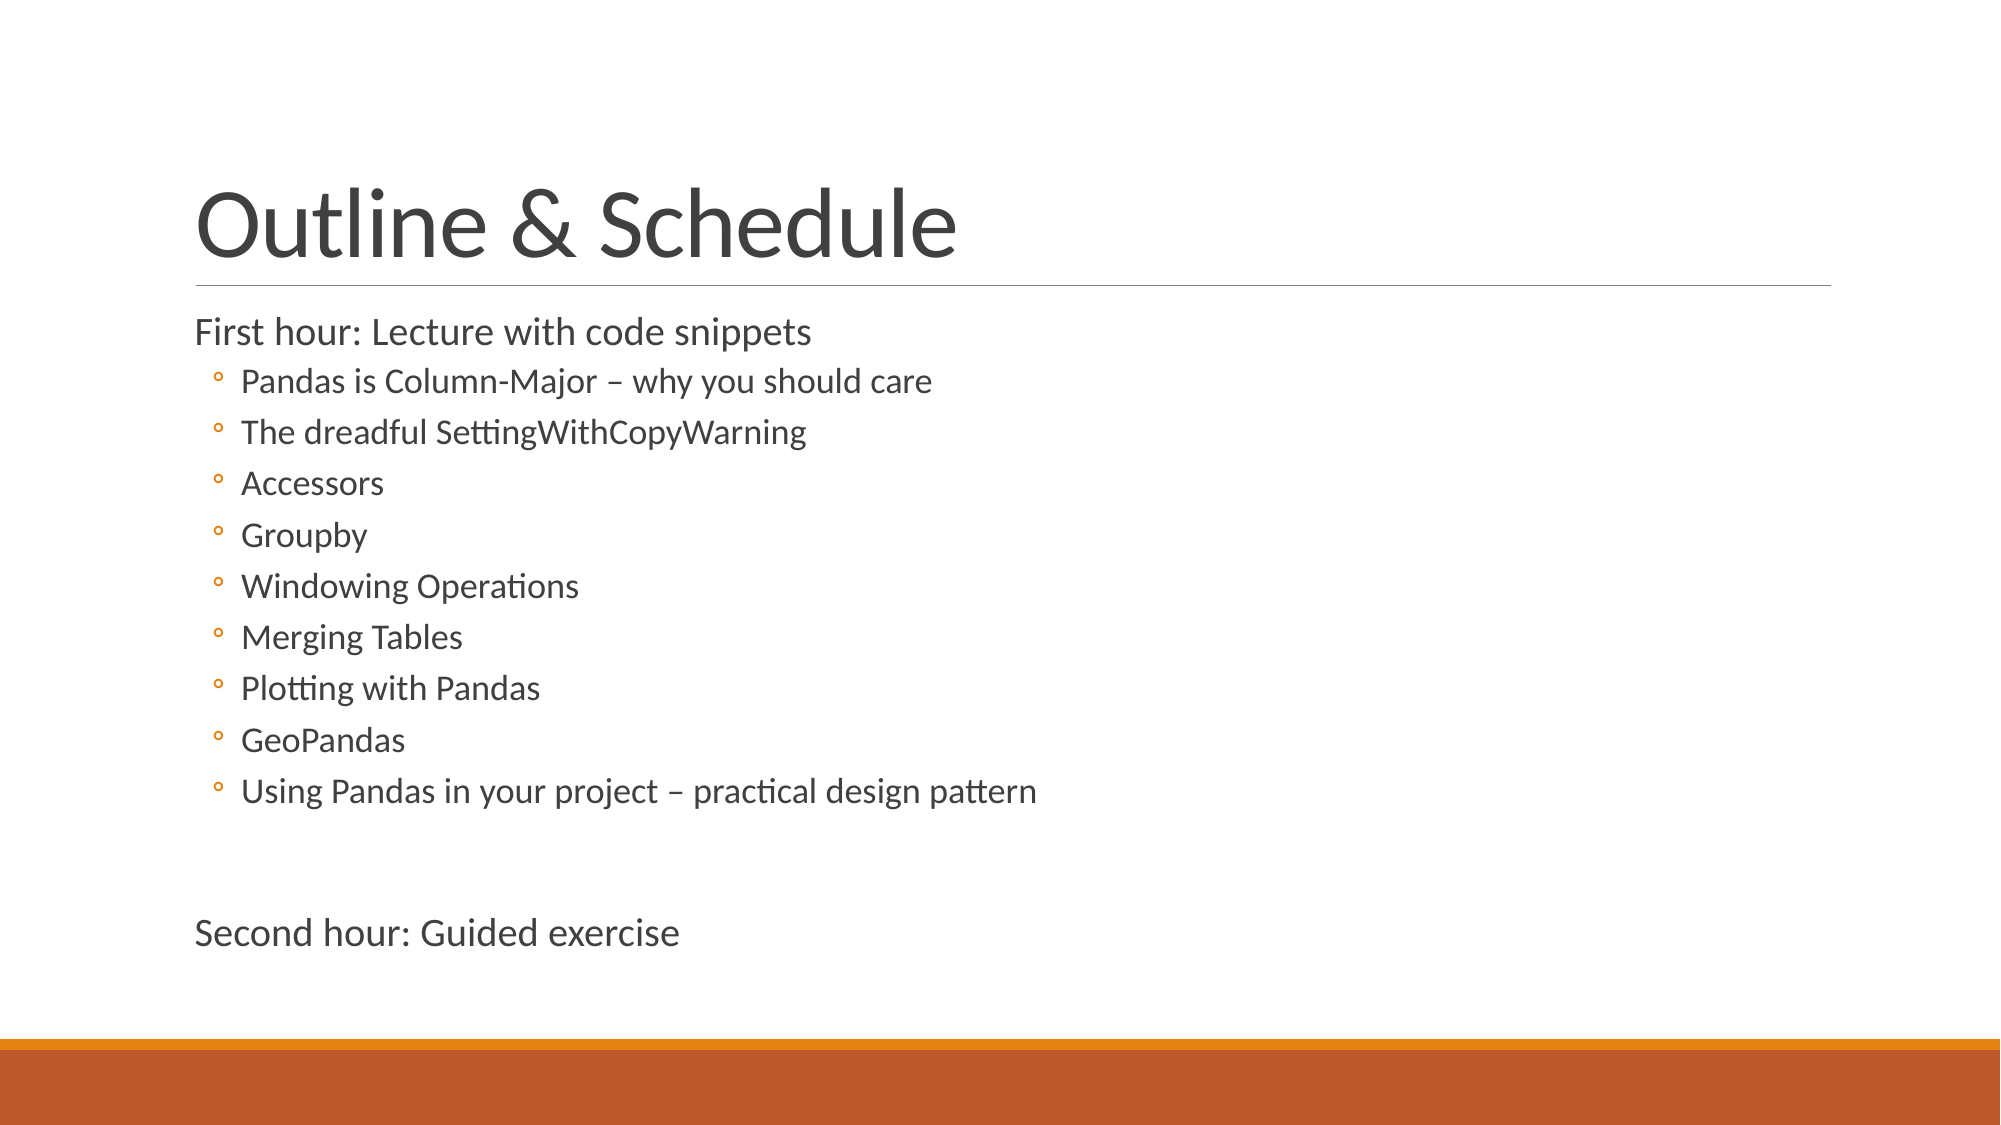

# Outline & Schedule
First hour: Lecture with code snippets
Pandas is Column-Major – why you should care
The dreadful SettingWithCopyWarning
Accessors
Groupby
Windowing Operations
Merging Tables
Plotting with Pandas
GeoPandas
Using Pandas in your project – practical design pattern

Second hour: Guided exercise